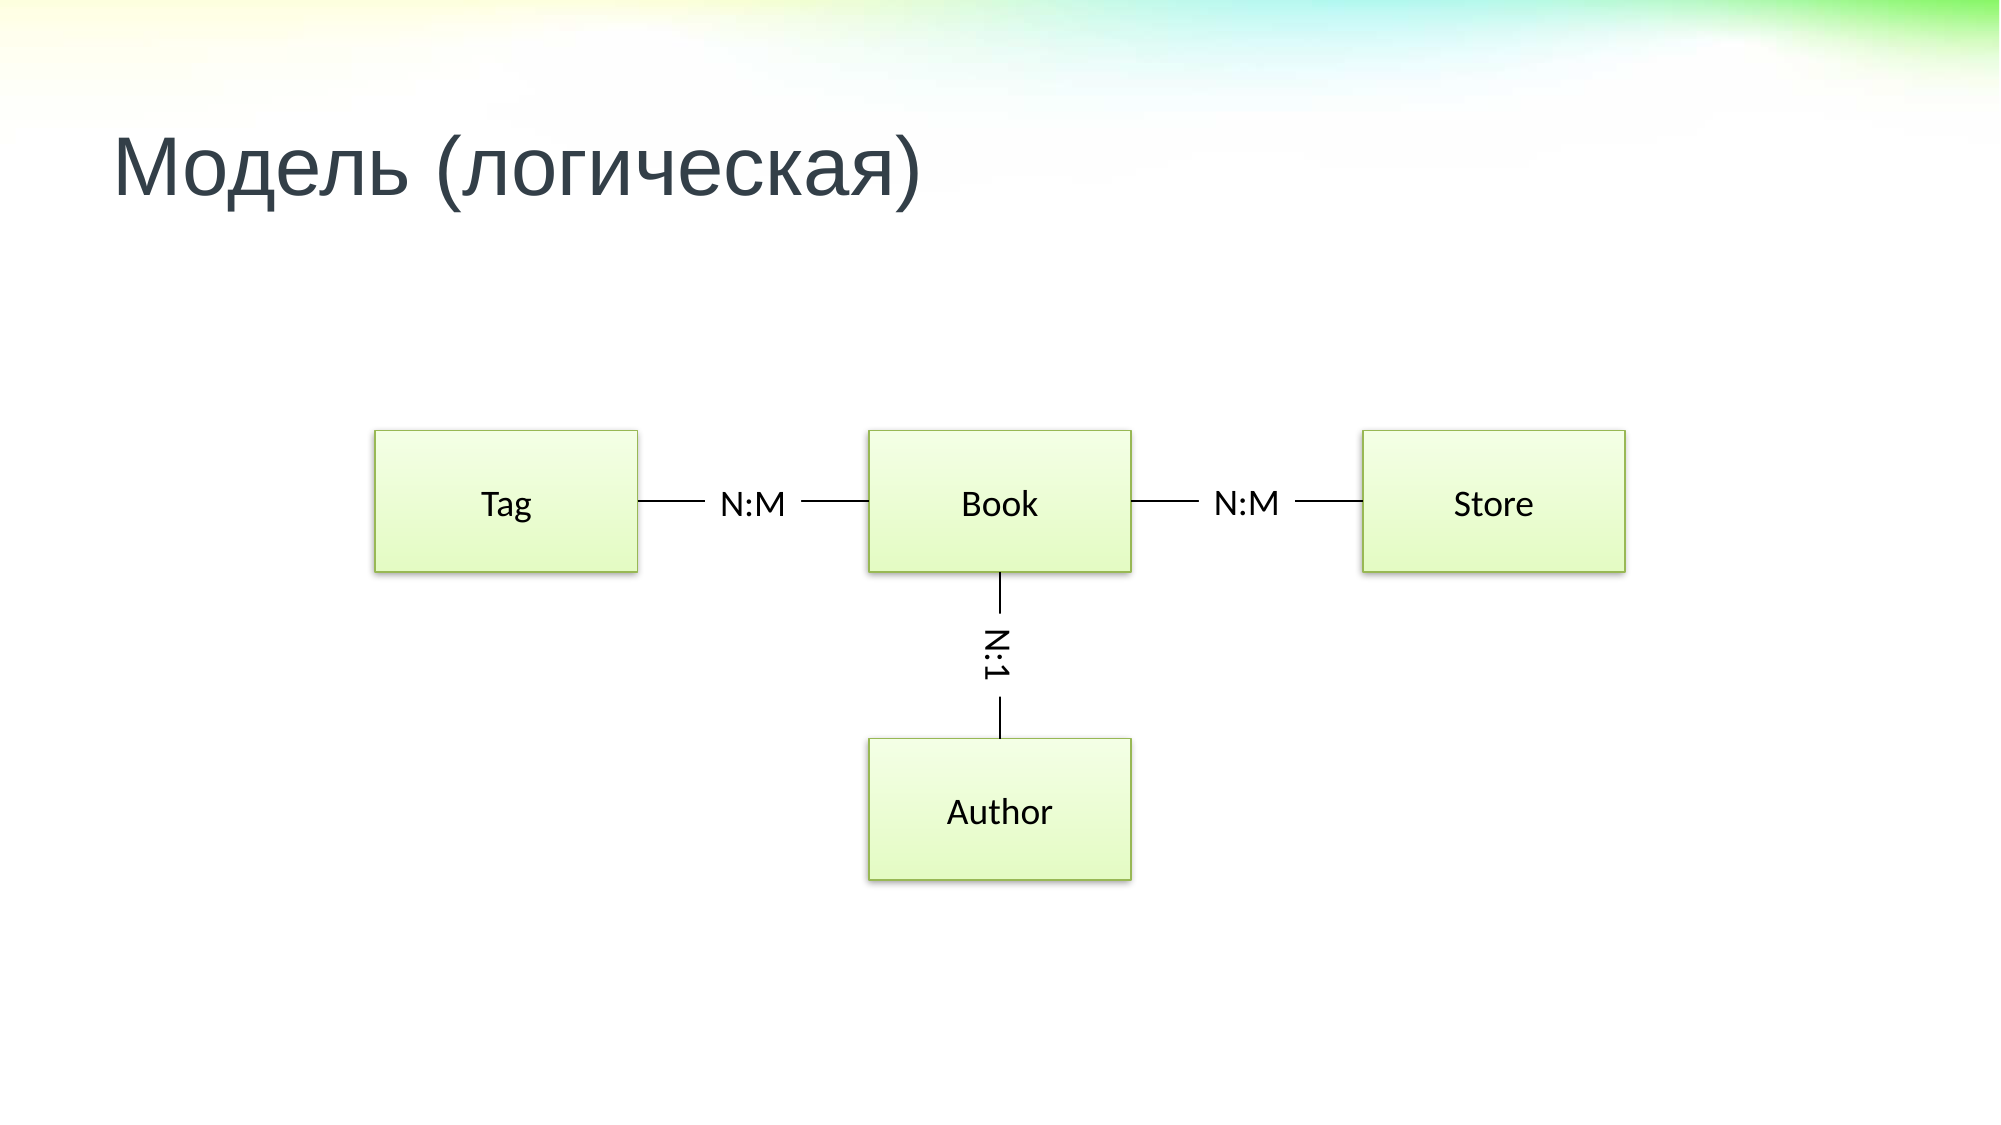

Модель (логическая)
Store
Tag
Book
N:M
N:M
N:1
Author